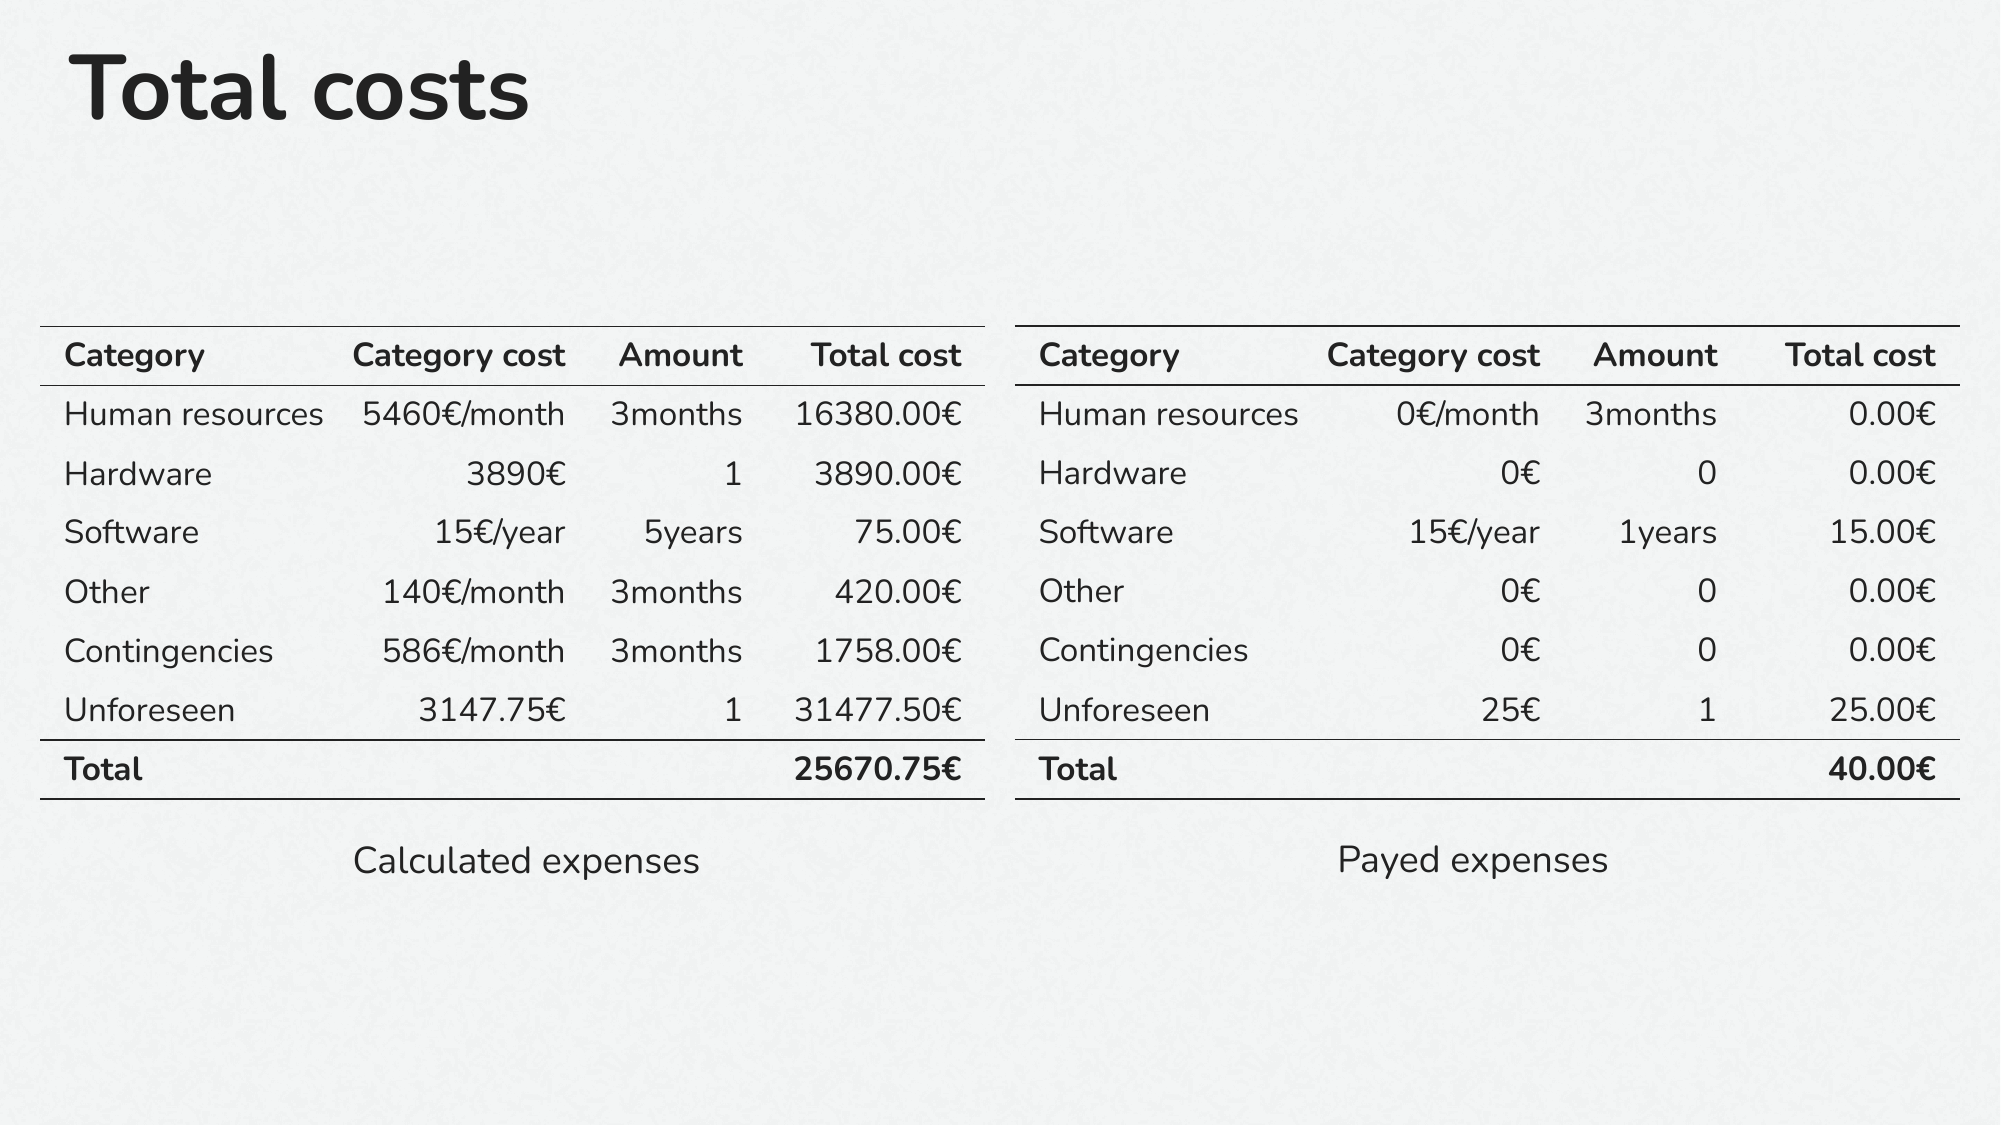

# Total costs
| Category | Category cost | Amount | Total cost |
| --- | --- | --- | --- |
| Human resources | 0€/month | 3months | 0.00€ |
| Hardware | 0€ | 0 | 0.00€ |
| Software | 15€/year | 1years | 15.00€ |
| Other | 0€ | 0 | 0.00€ |
| Contingencies | 0€ | 0 | 0.00€ |
| Unforeseen | 25€ | 1 | 25.00€ |
| Total |  |  | 40.00€ |
| Category | Category cost | Amount | Total cost |
| --- | --- | --- | --- |
| Human resources | 5460€/month | 3months | 16380.00€ |
| Hardware | 3890€ | 1 | 3890.00€ |
| Software | 15€/year | 5years | 75.00€ |
| Other | 140€/month | 3months | 420.00€ |
| Contingencies | 586€/month | 3months | 1758.00€ |
| Unforeseen | 3147.75€ | 1 | 31477.50€ |
| Total |  |  | 25670.75€ |
Payed expenses
Calculated expenses